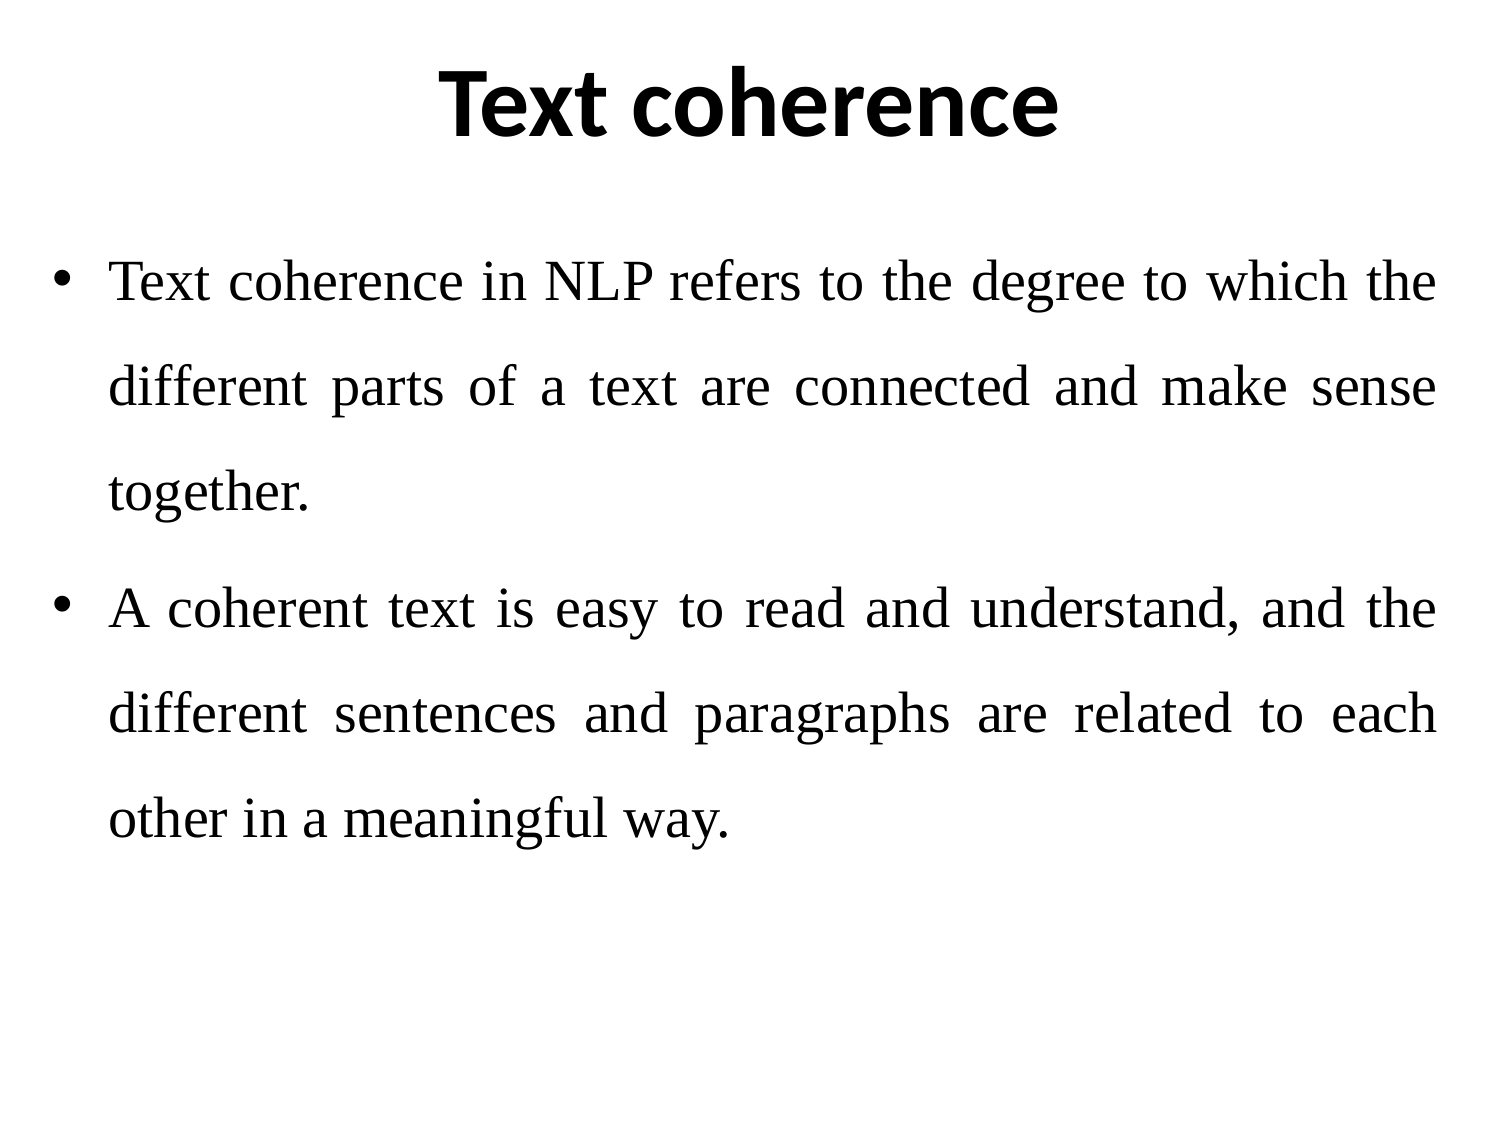

# Text coherence
Text coherence in NLP refers to the degree to which the different parts of a text are connected and make sense together.
A coherent text is easy to read and understand, and the different sentences and paragraphs are related to each other in a meaningful way.